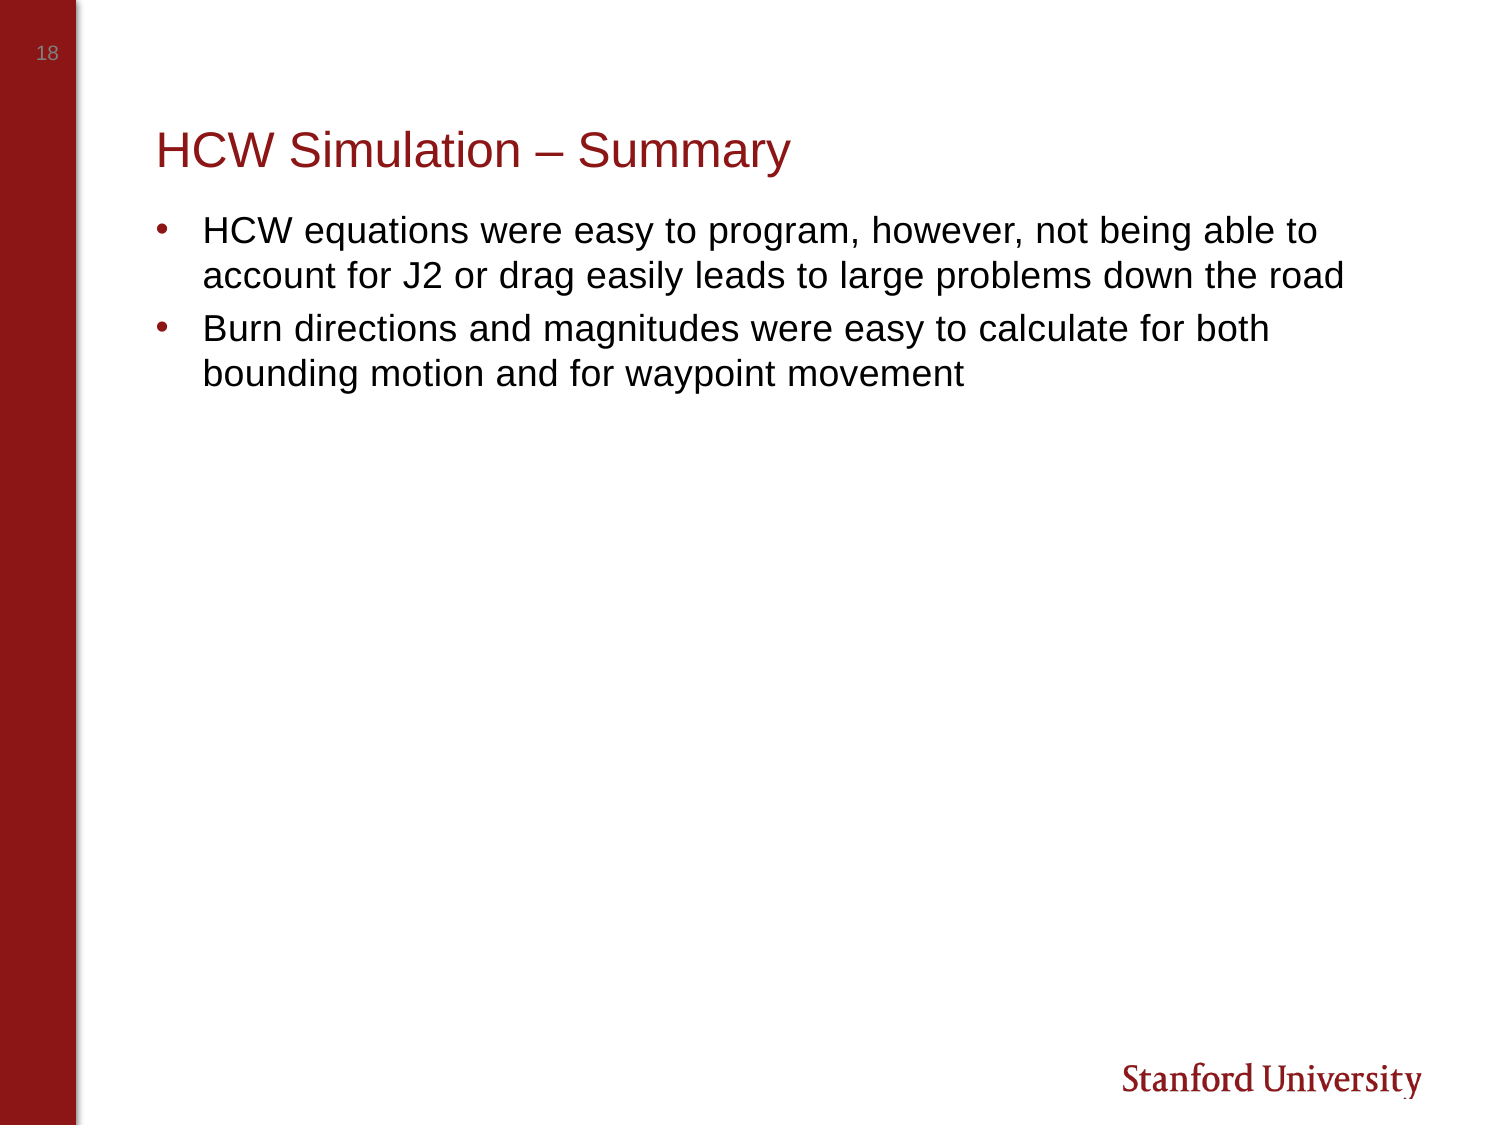

# HCW Simulation – Summary
HCW equations were easy to program, however, not being able to account for J2 or drag easily leads to large problems down the road
Burn directions and magnitudes were easy to calculate for both bounding motion and for waypoint movement